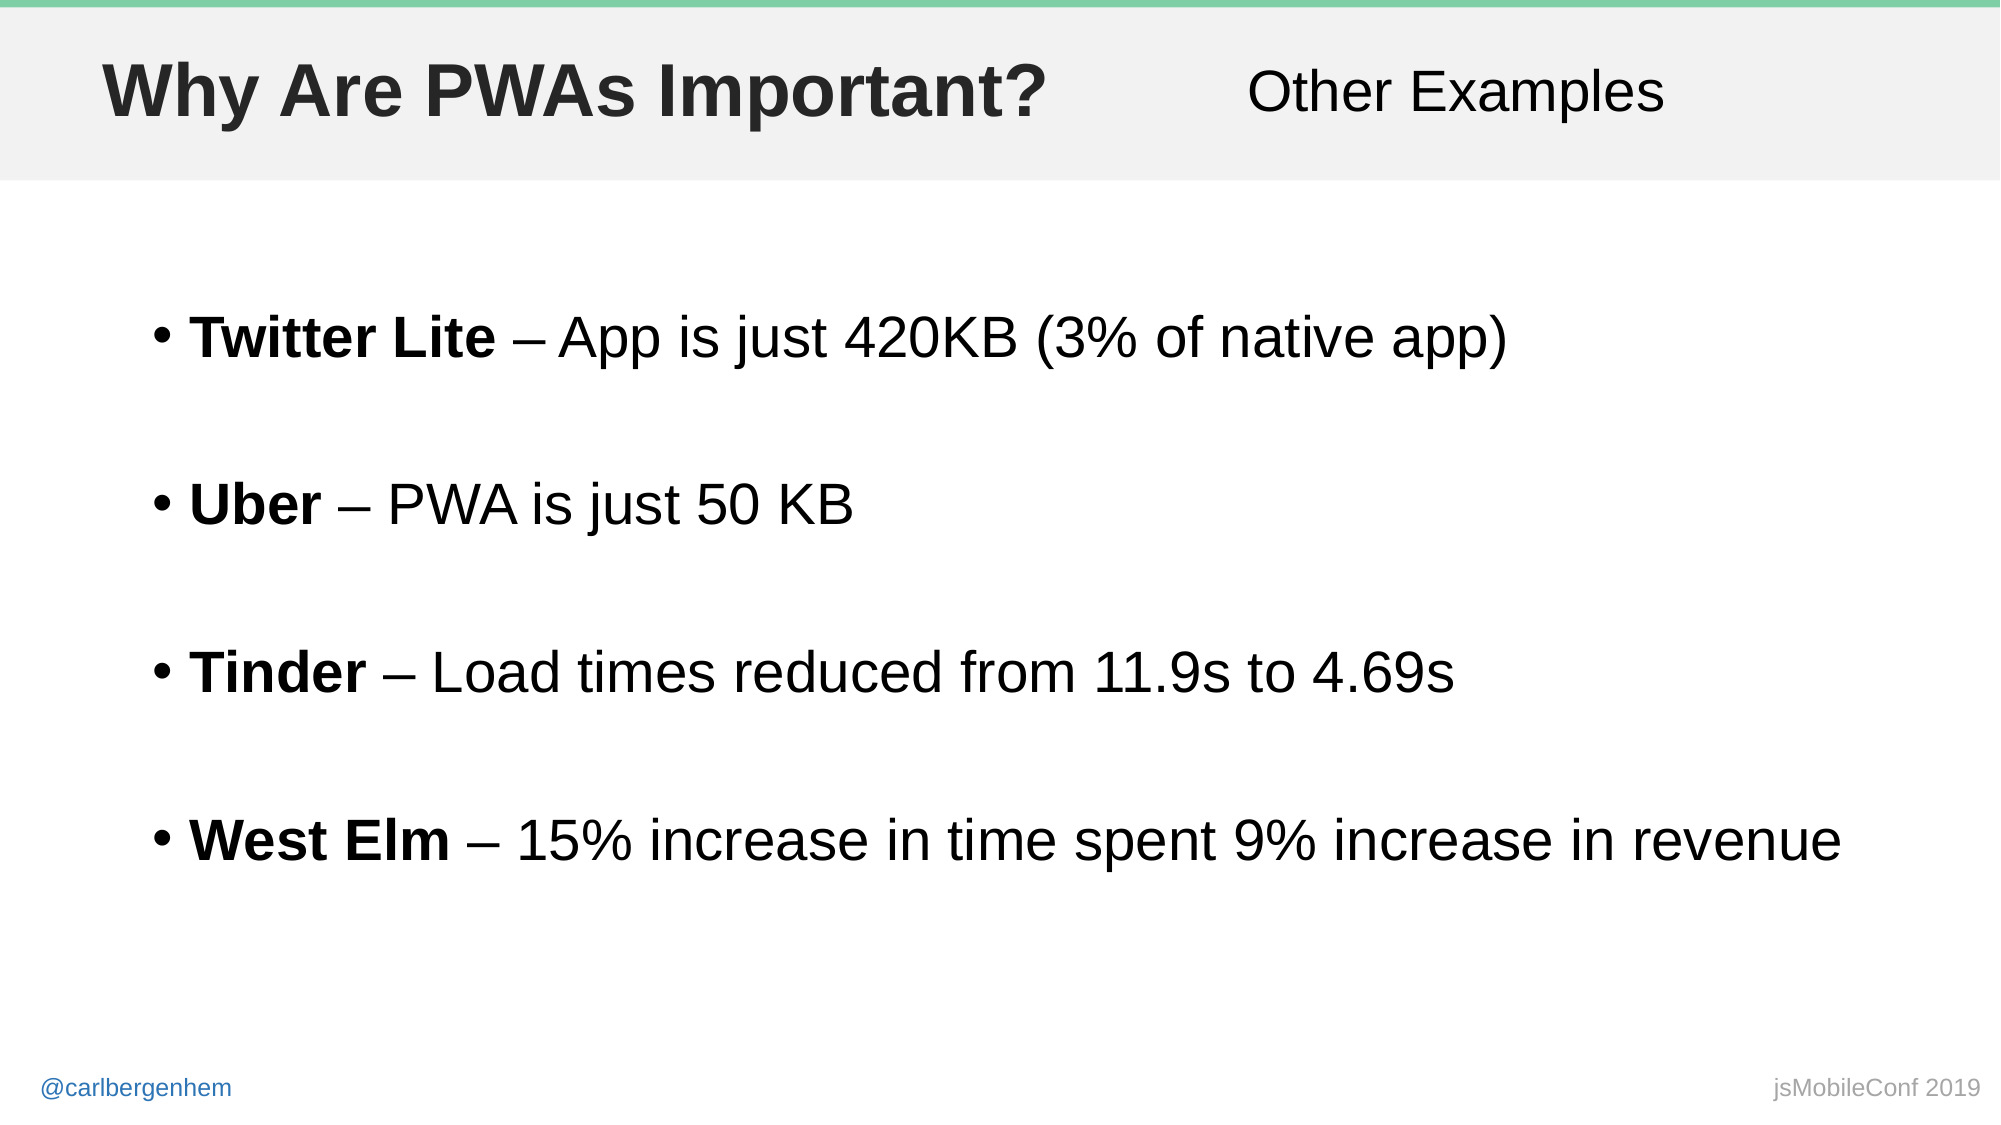

Other Examples
# Why Are PWAs Important?
Twitter Lite – App is just 420KB (3% of native app)

Uber – PWA is just 50 KB

Tinder – Load times reduced from 11.9s to 4.69s

West Elm – 15% increase in time spent 9% increase in revenue